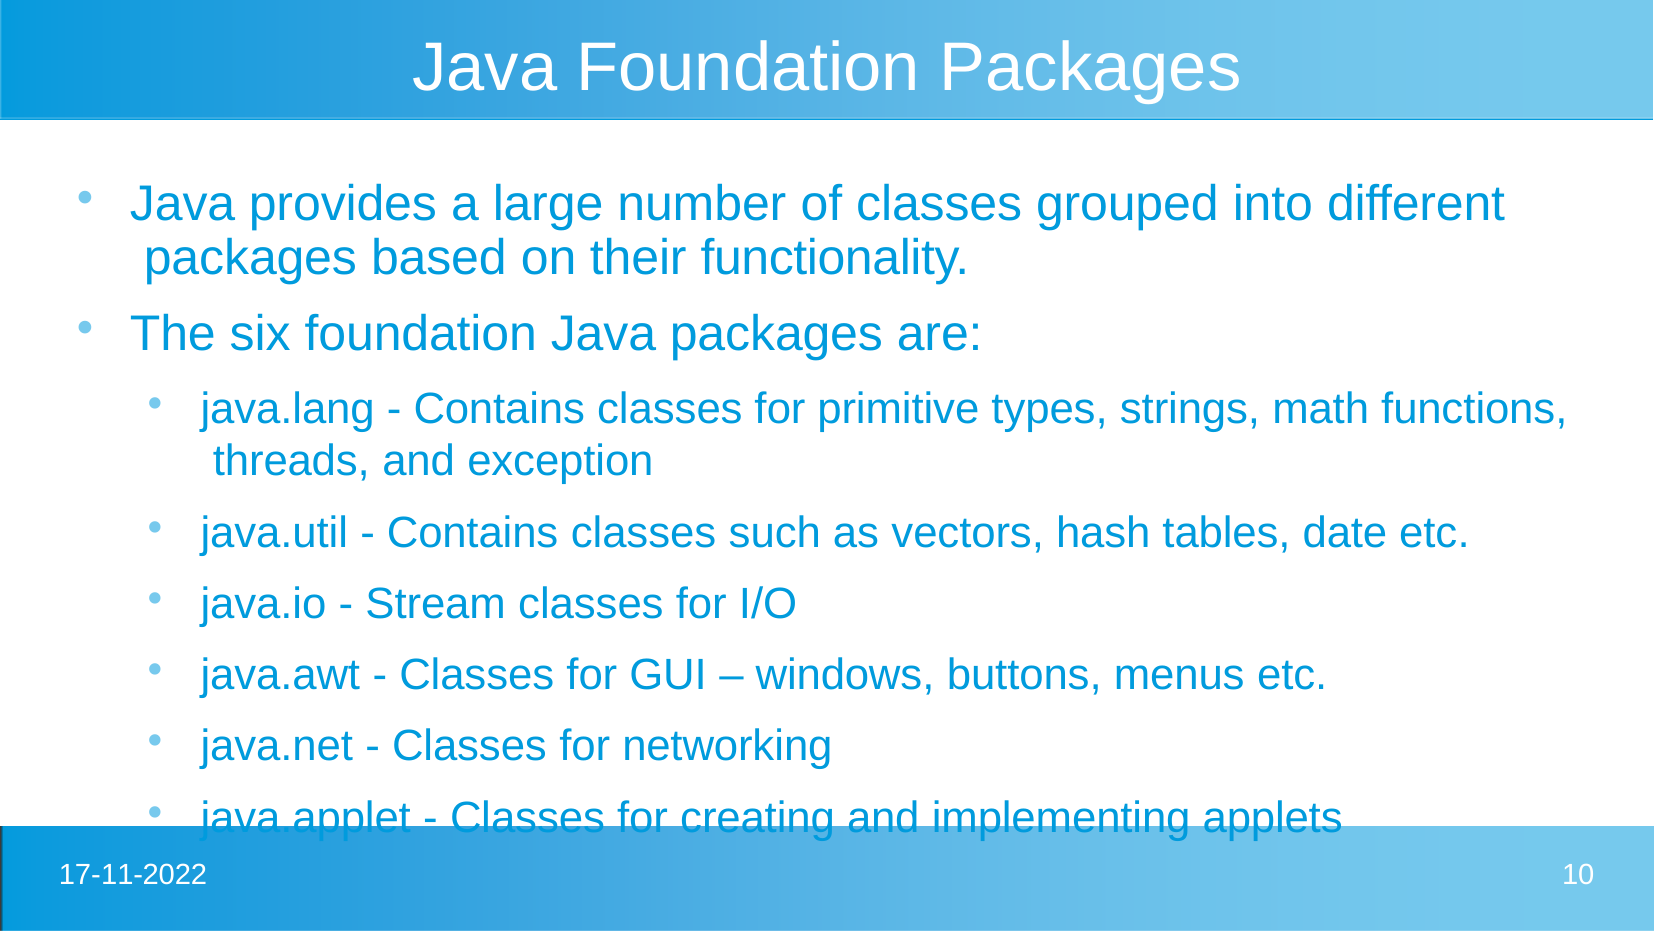

# Java Foundation Packages
Java provides a large number of classes grouped into different  packages based on their functionality.
The six foundation Java packages are:
java.lang - Contains classes for primitive types, strings, math functions,  threads, and exception
java.util - Contains classes such as vectors, hash tables, date etc.
java.io - Stream classes for I/O
java.awt - Classes for GUI – windows, buttons, menus etc.
java.net - Classes for networking
java.applet - Classes for creating and implementing applets
17-11-2022
10